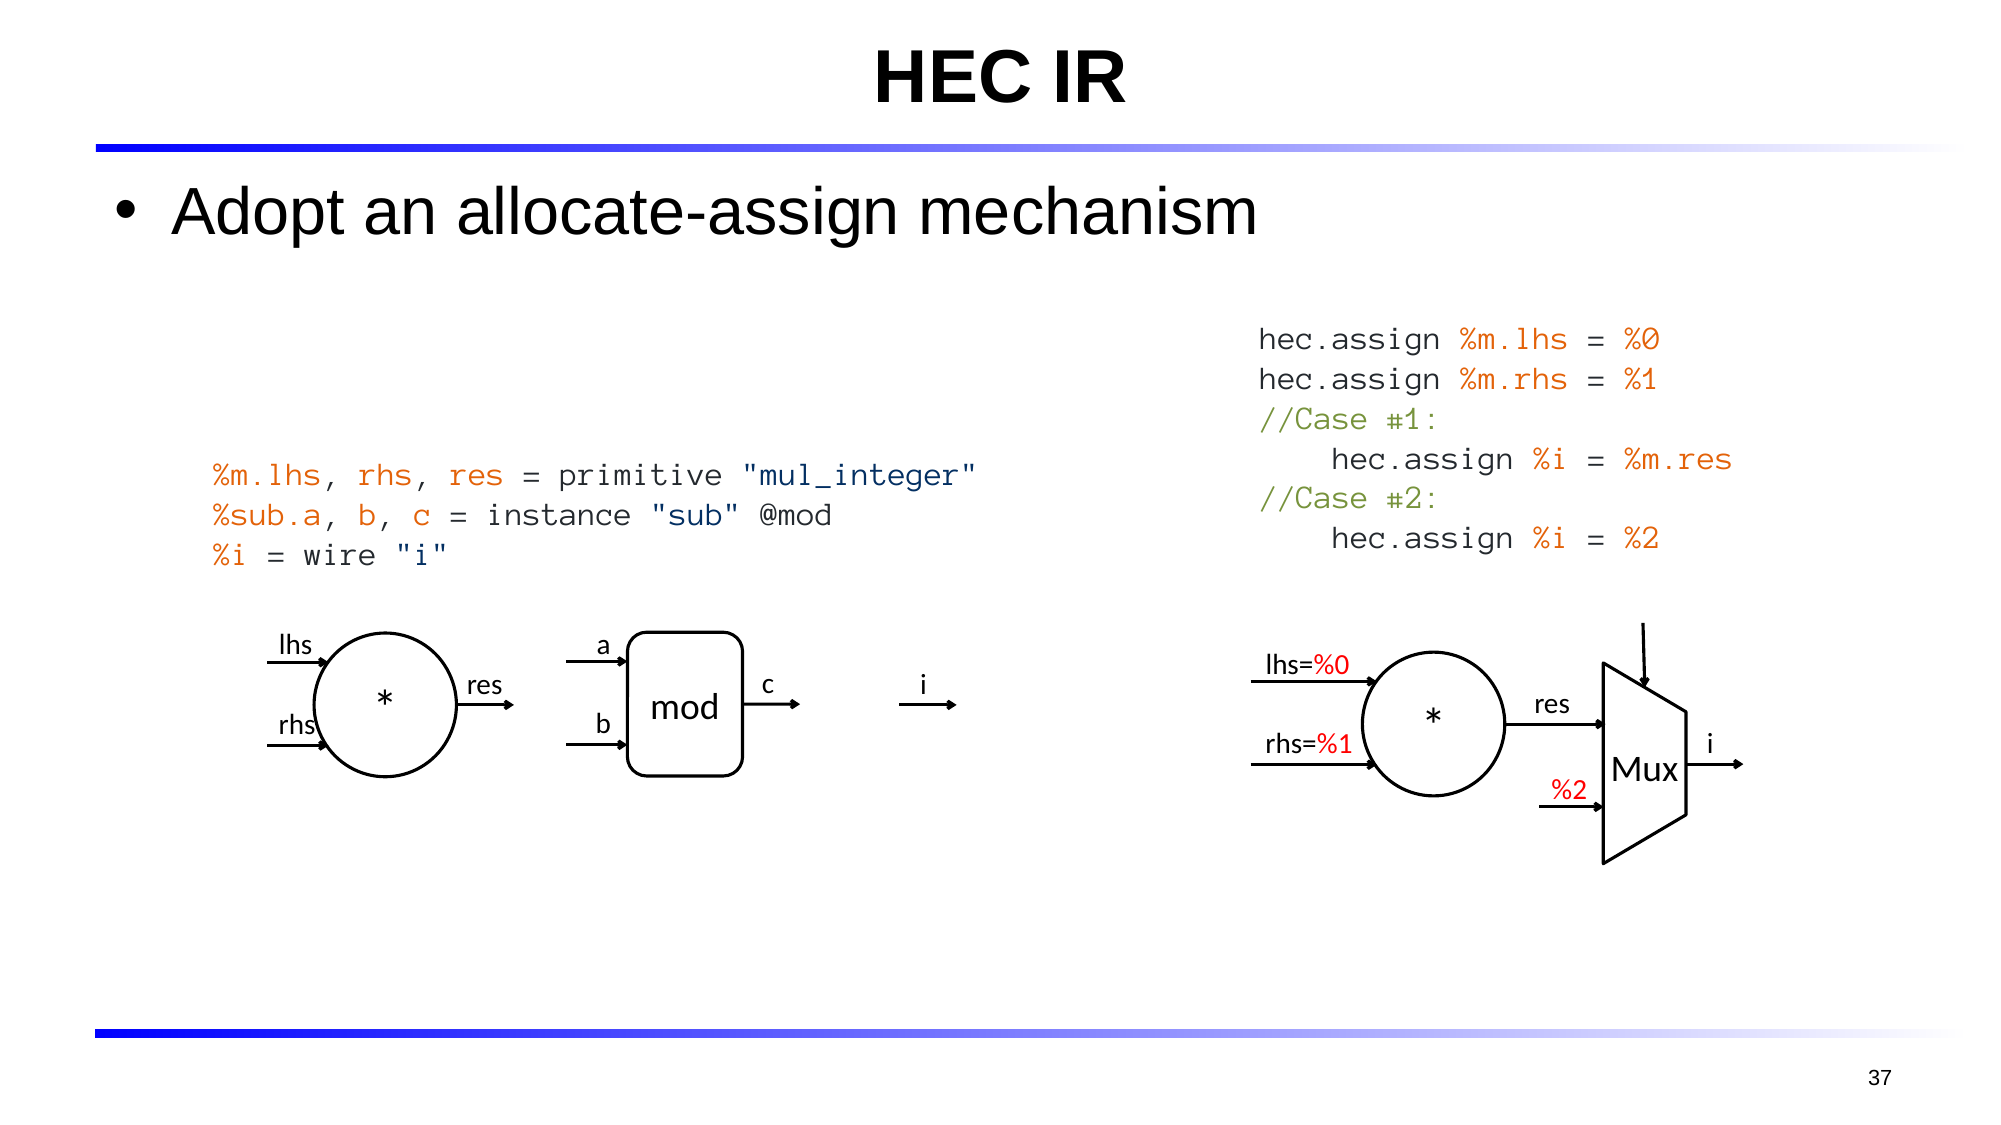

# HEC IR
Adopt an allocate-assign mechanism
hec.assign %m.lhs = %0
hec.assign %m.rhs = %1
//Case #1:
    hec.assign %i = %m.res
//Case #2:
    hec.assign %i = %2
%m.lhs, rhs, res = primitive "mul_integer"
%sub.a, b, c = instance "sub" @mod
%i = wire "i"
a
mod
c
b
lhs
*
res
rhs
lhs=%0
*
res
rhs=%1
i

Mux
%2
i
37